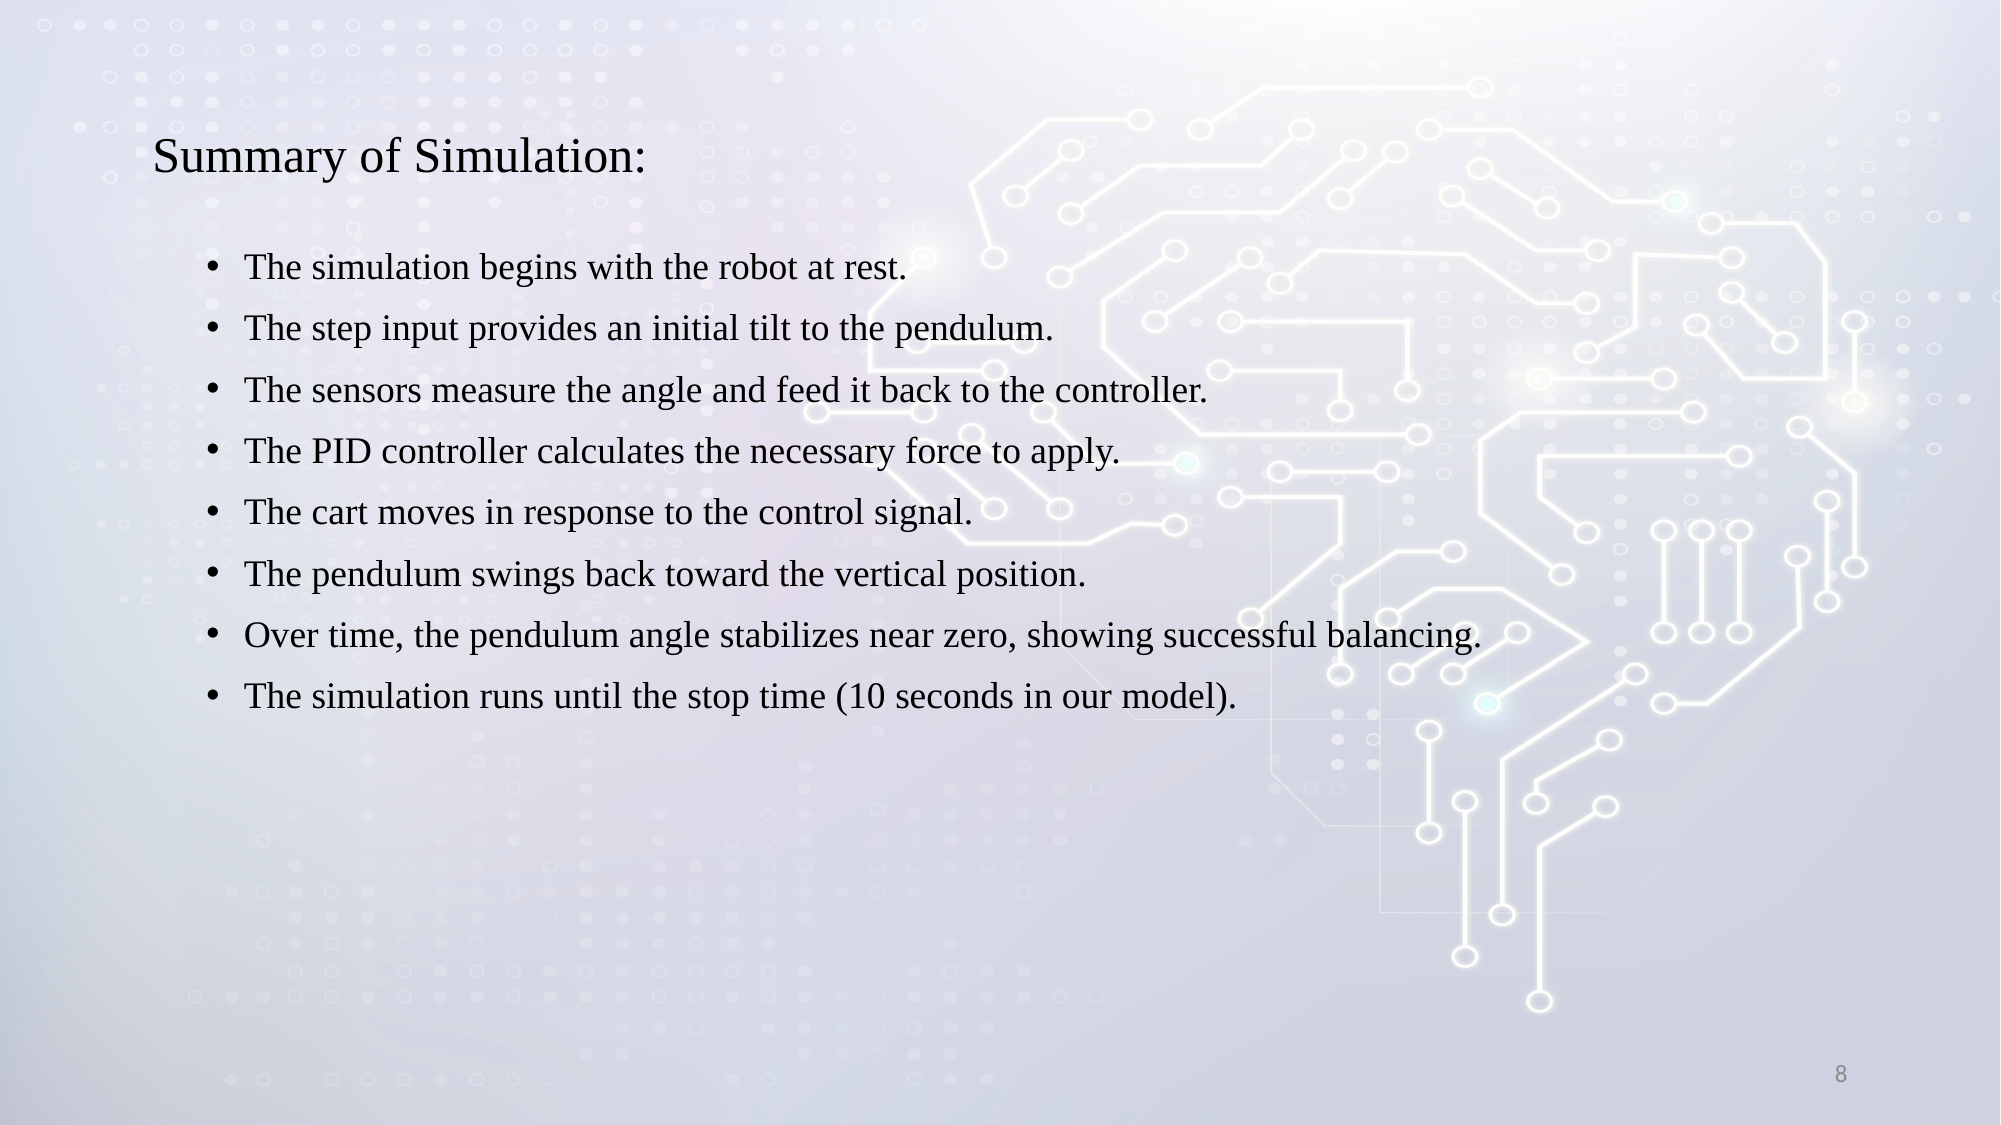

# Summary of Simulation:
The simulation begins with the robot at rest.
The step input provides an initial tilt to the pendulum.
The sensors measure the angle and feed it back to the controller.
The PID controller calculates the necessary force to apply.
The cart moves in response to the control signal.
The pendulum swings back toward the vertical position.
Over time, the pendulum angle stabilizes near zero, showing successful balancing.
The simulation runs until the stop time (10 seconds in our model).
8